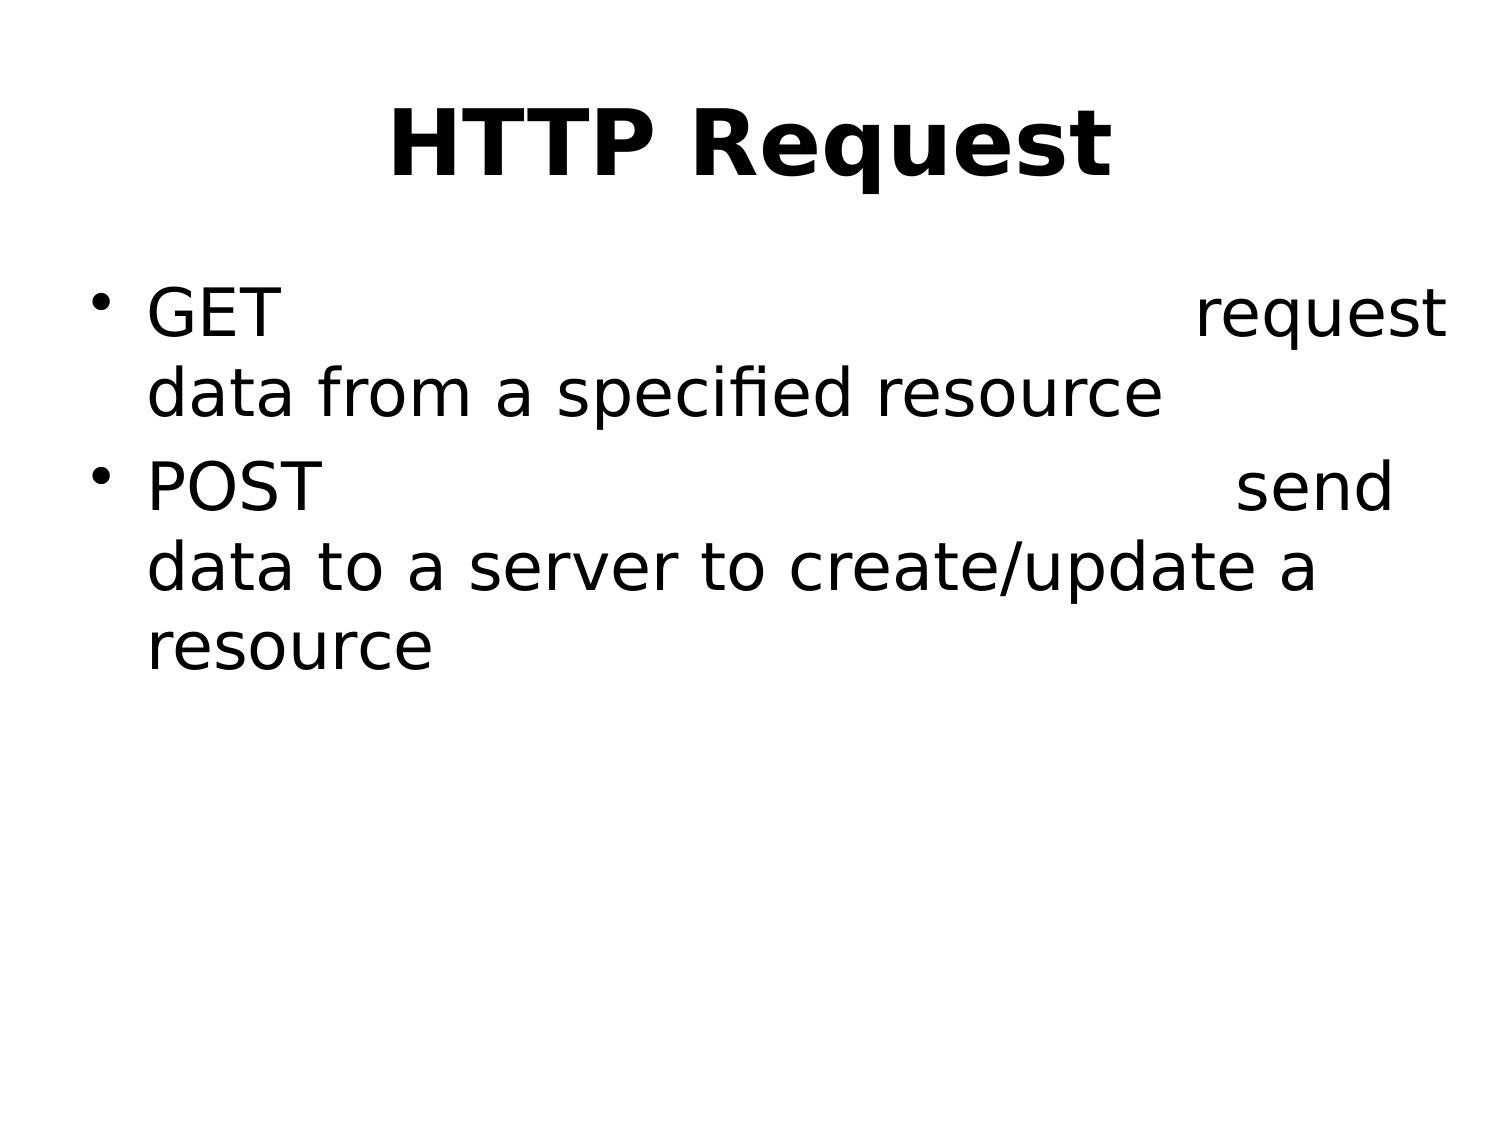

# HTTP Request
GET                                           request data from a specified resource
POST                                           send data to a server to create/update a resource